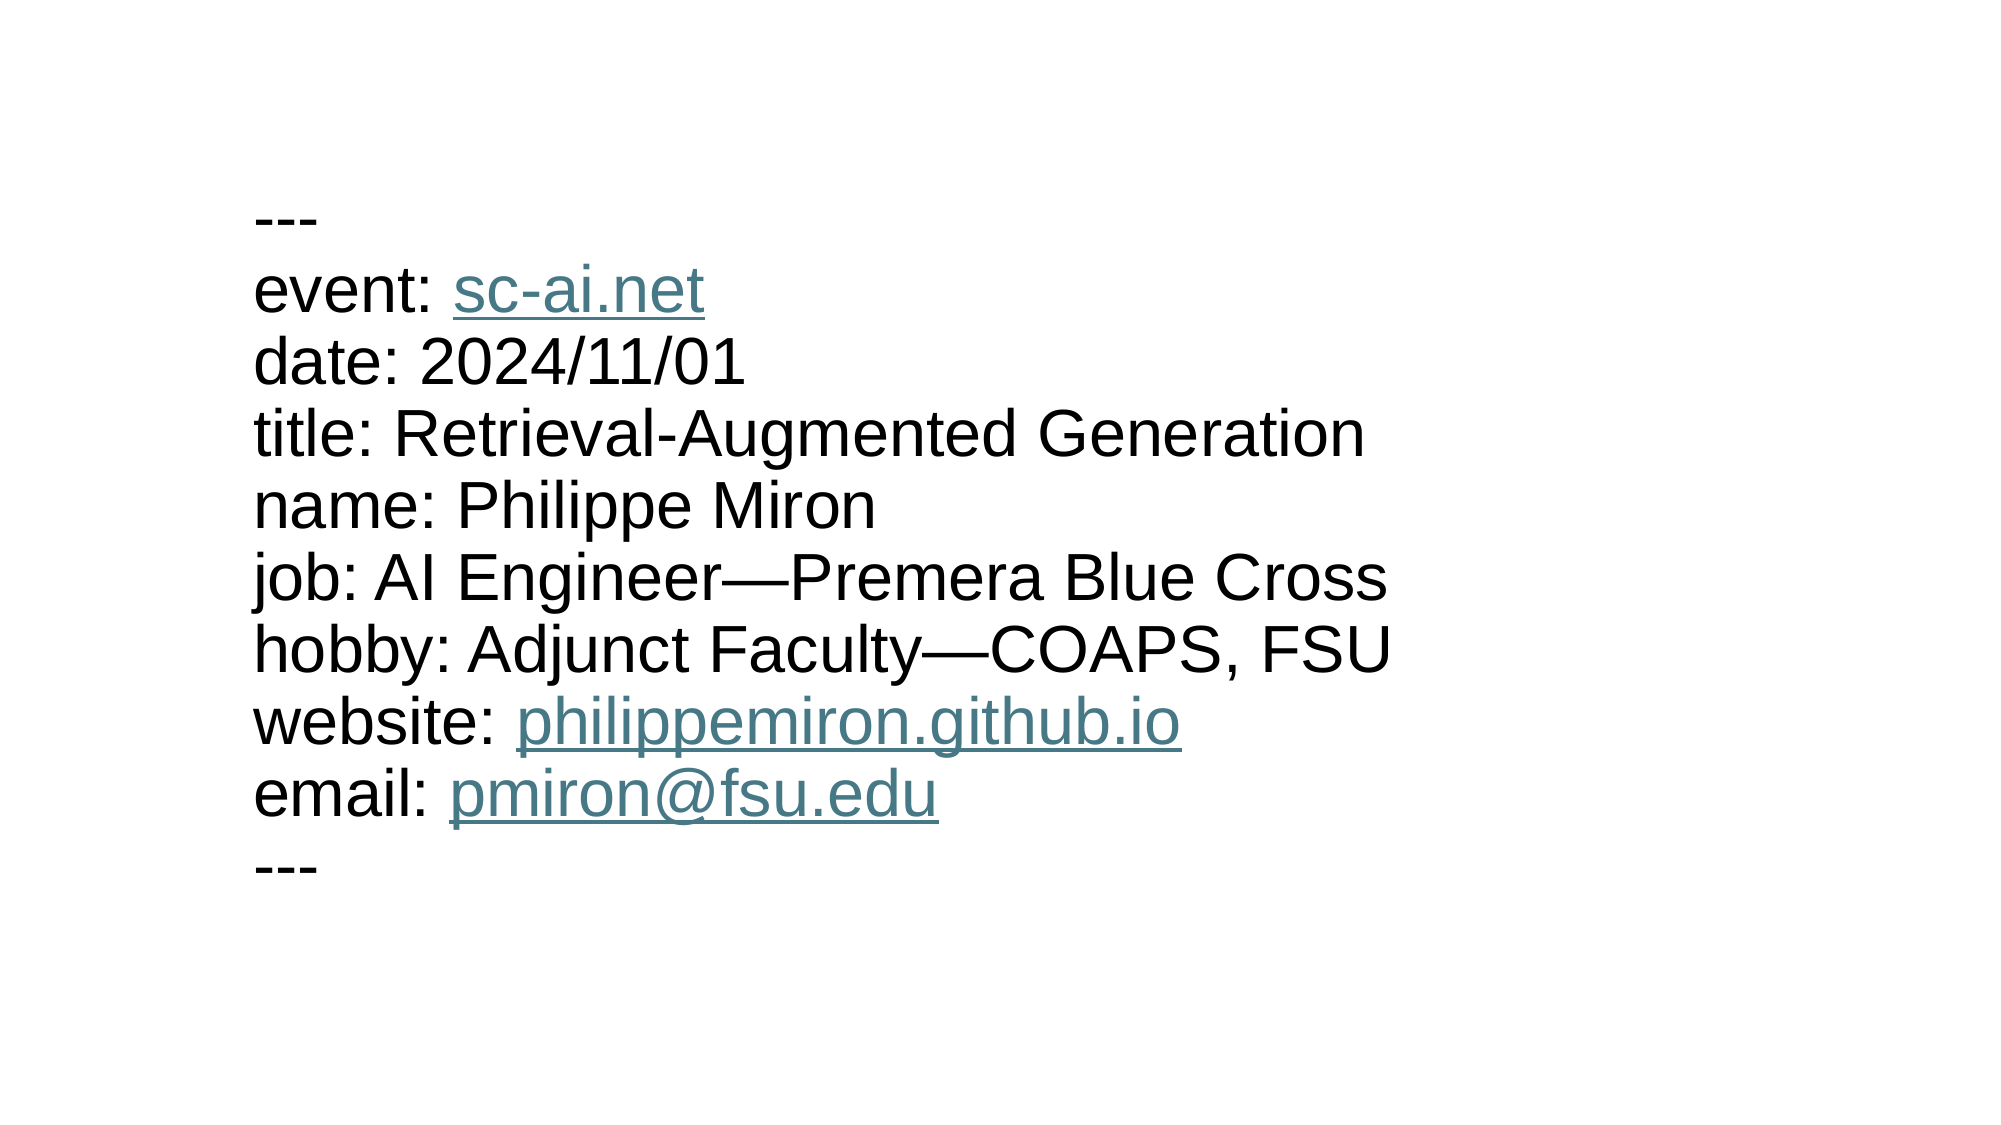

# ---
event: sc-ai.net
date: 2024/11/01
title: Retrieval-Augmented Generation
name: Philippe Miron
job: AI Engineer—Premera Blue Cross
hobby: Adjunct Faculty—COAPS, FSU
website: philippemiron.github.io
email: pmiron@fsu.edu
---